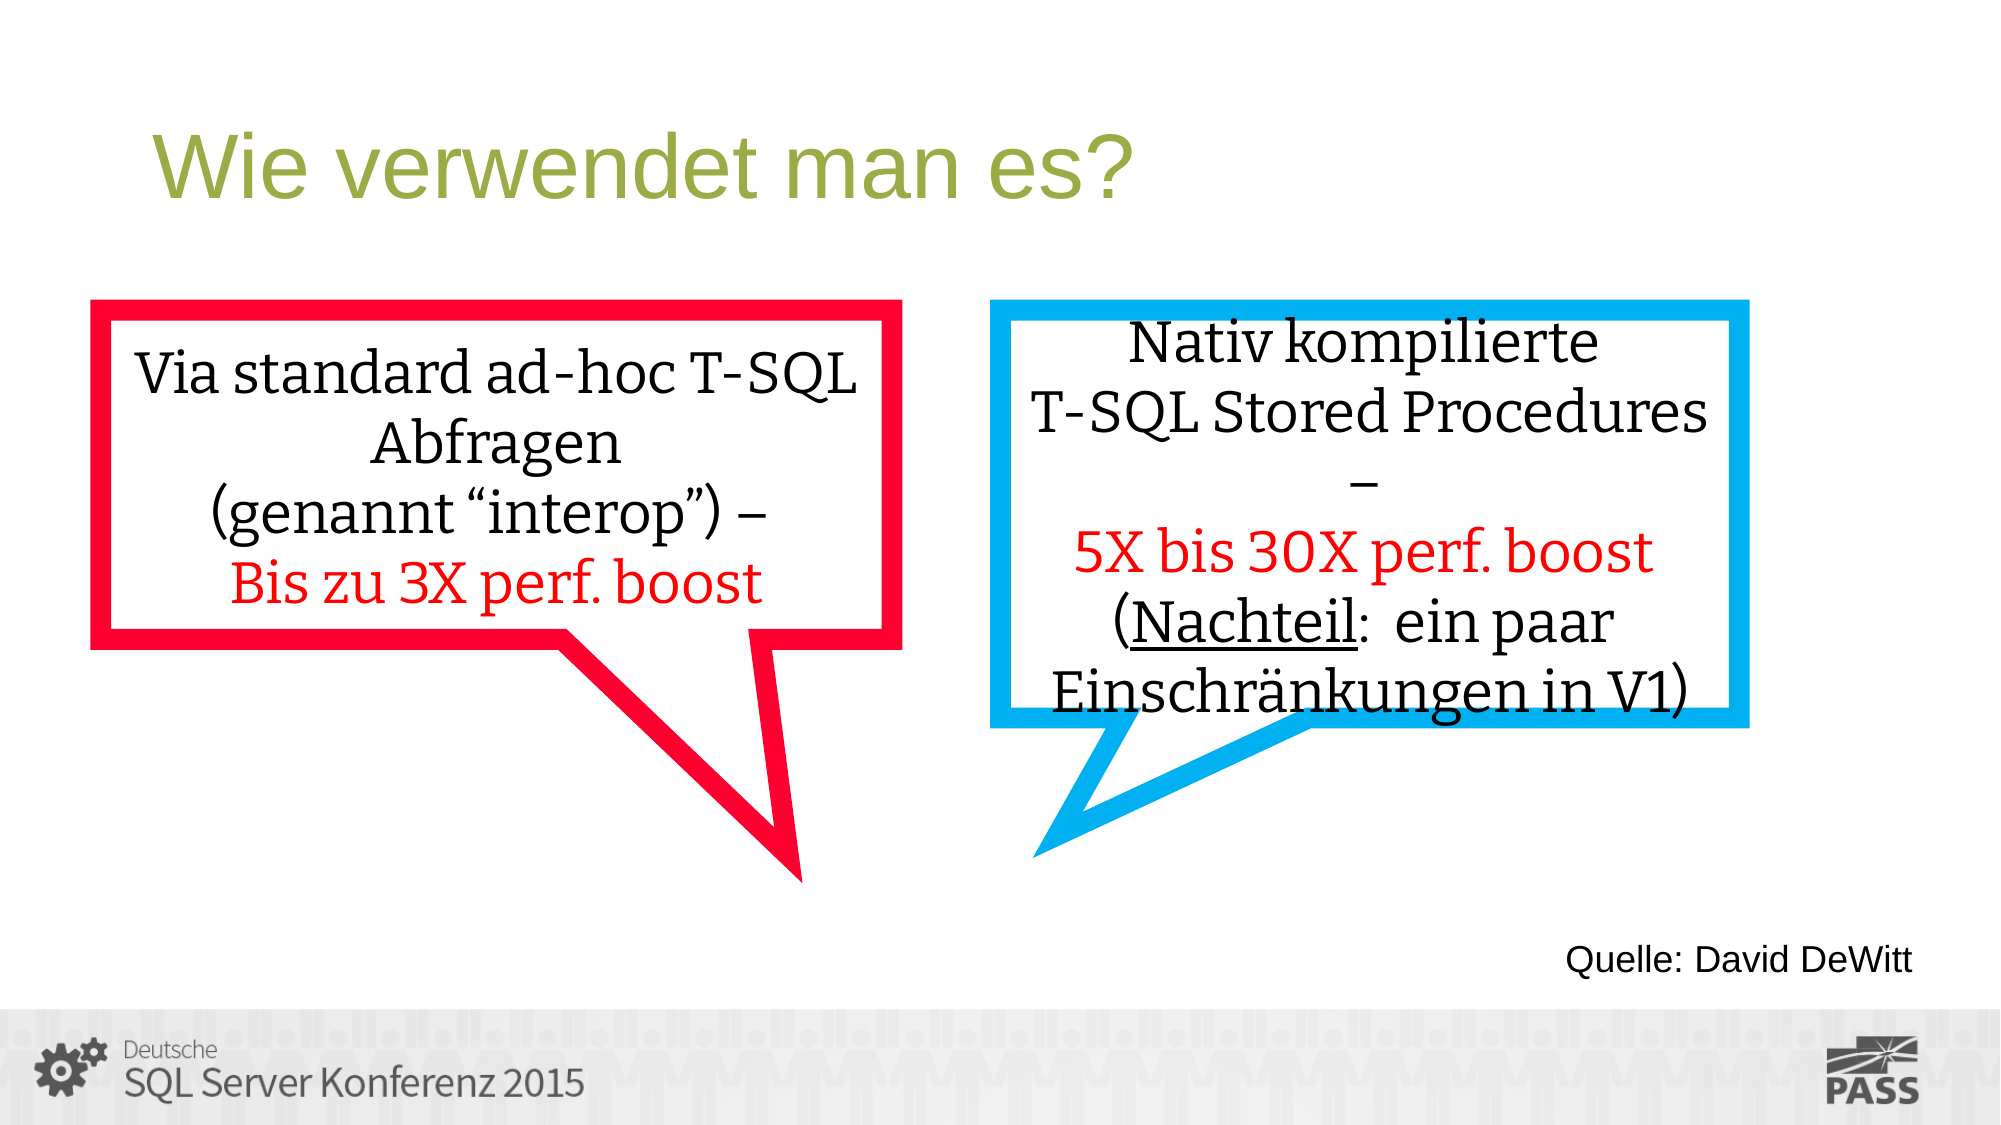

# Wie verwendet man es?

Via standard ad-hoc T-SQL Abfragen
(genannt “interop”) –
Bis zu 3X perf. boost

Nativ kompilierte
T-SQL Stored Procedures –
5X bis 30X perf. boost
(Nachteil:  ein paar
Einschränkungen in V1)

Quelle: David DeWitt